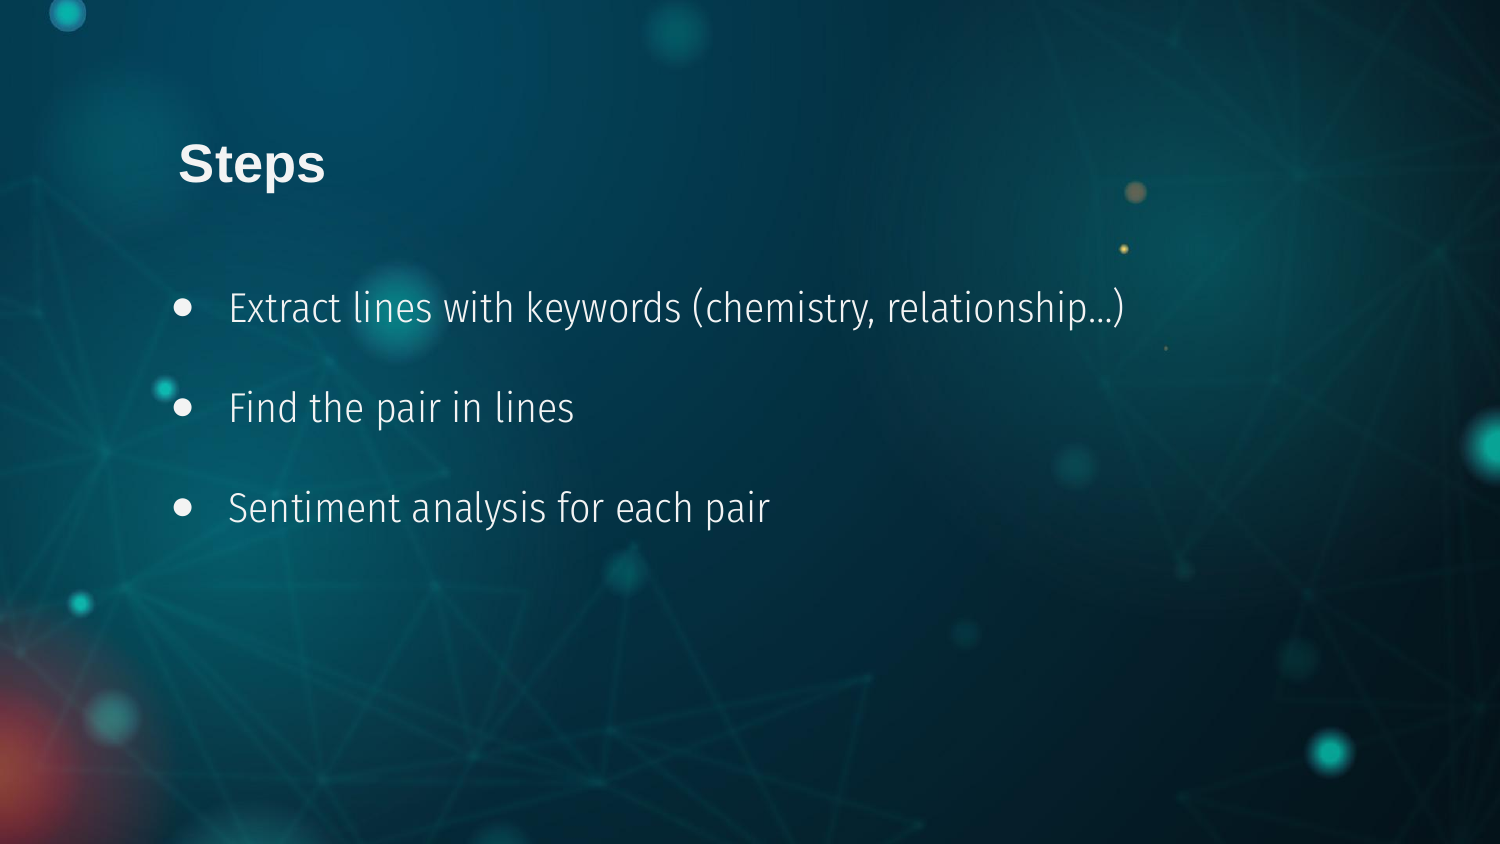

Steps

Extract lines with keywords (chemistry, relationship…)
Find the pair in lines
Sentiment analysis for each pair